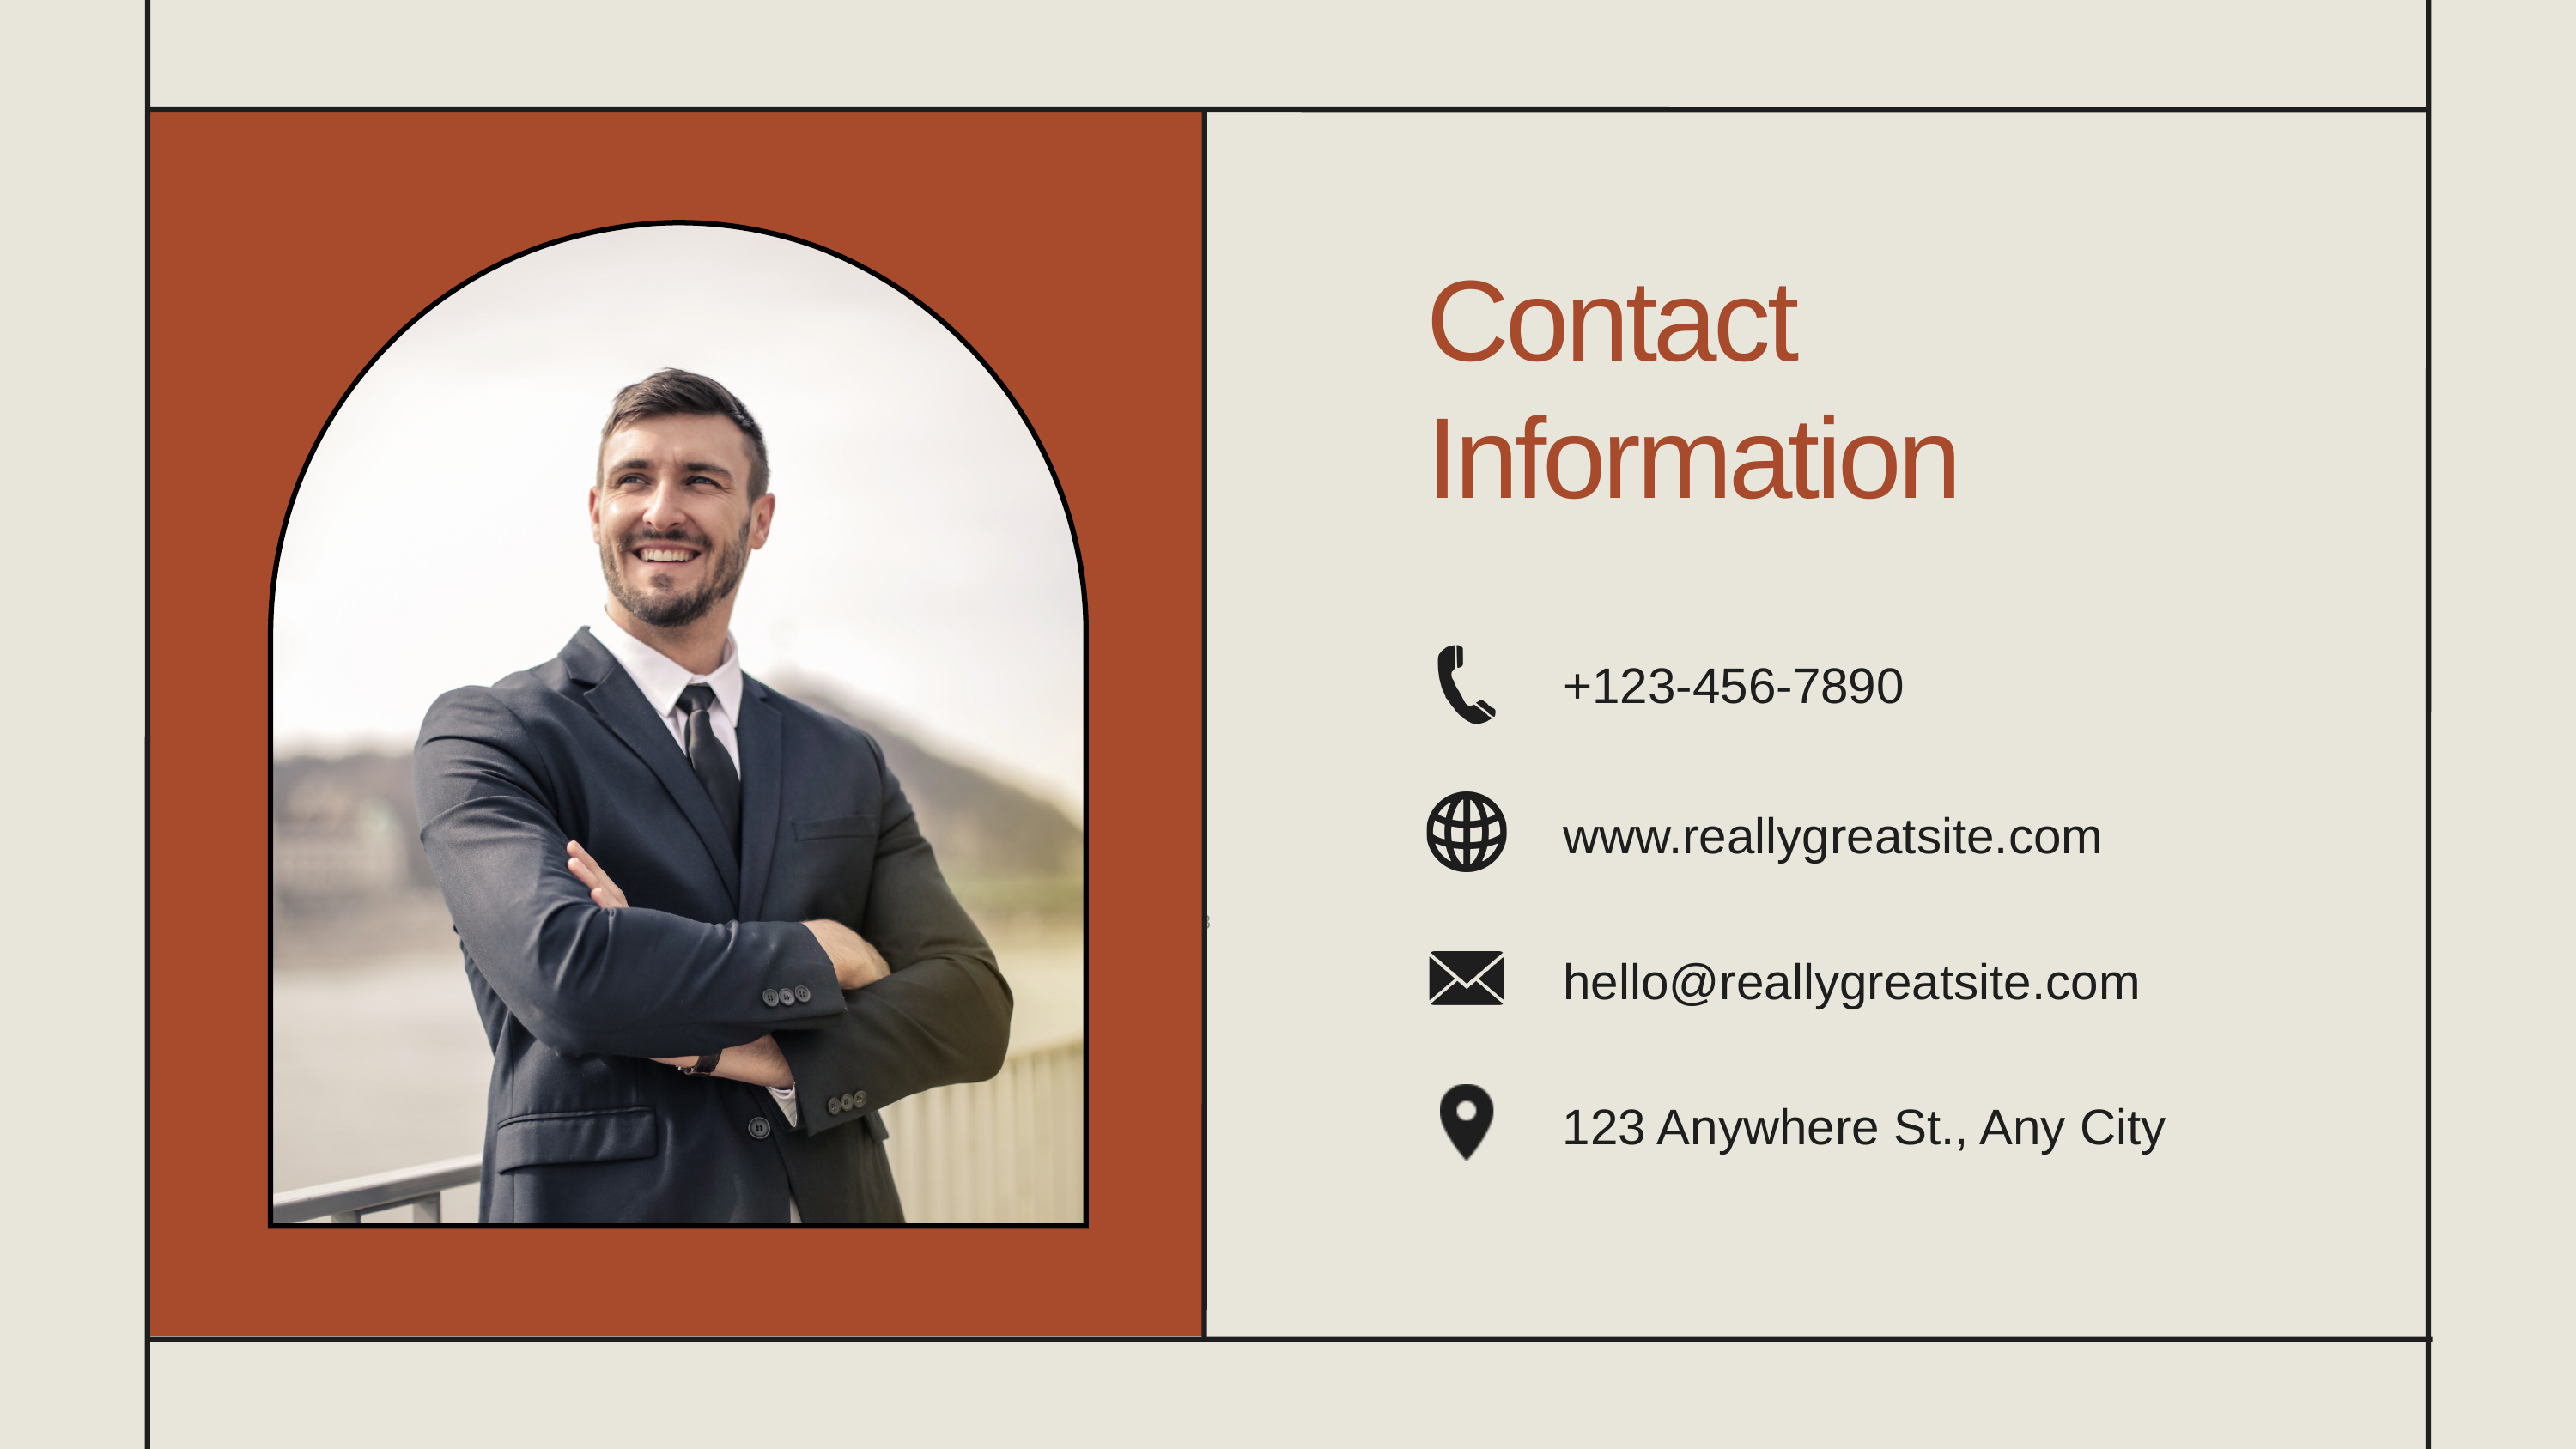

Contact Information
+123-456-7890

www.reallygreatsite.com
13
hello@reallygreatsite.com

123 Anywhere St., Any City